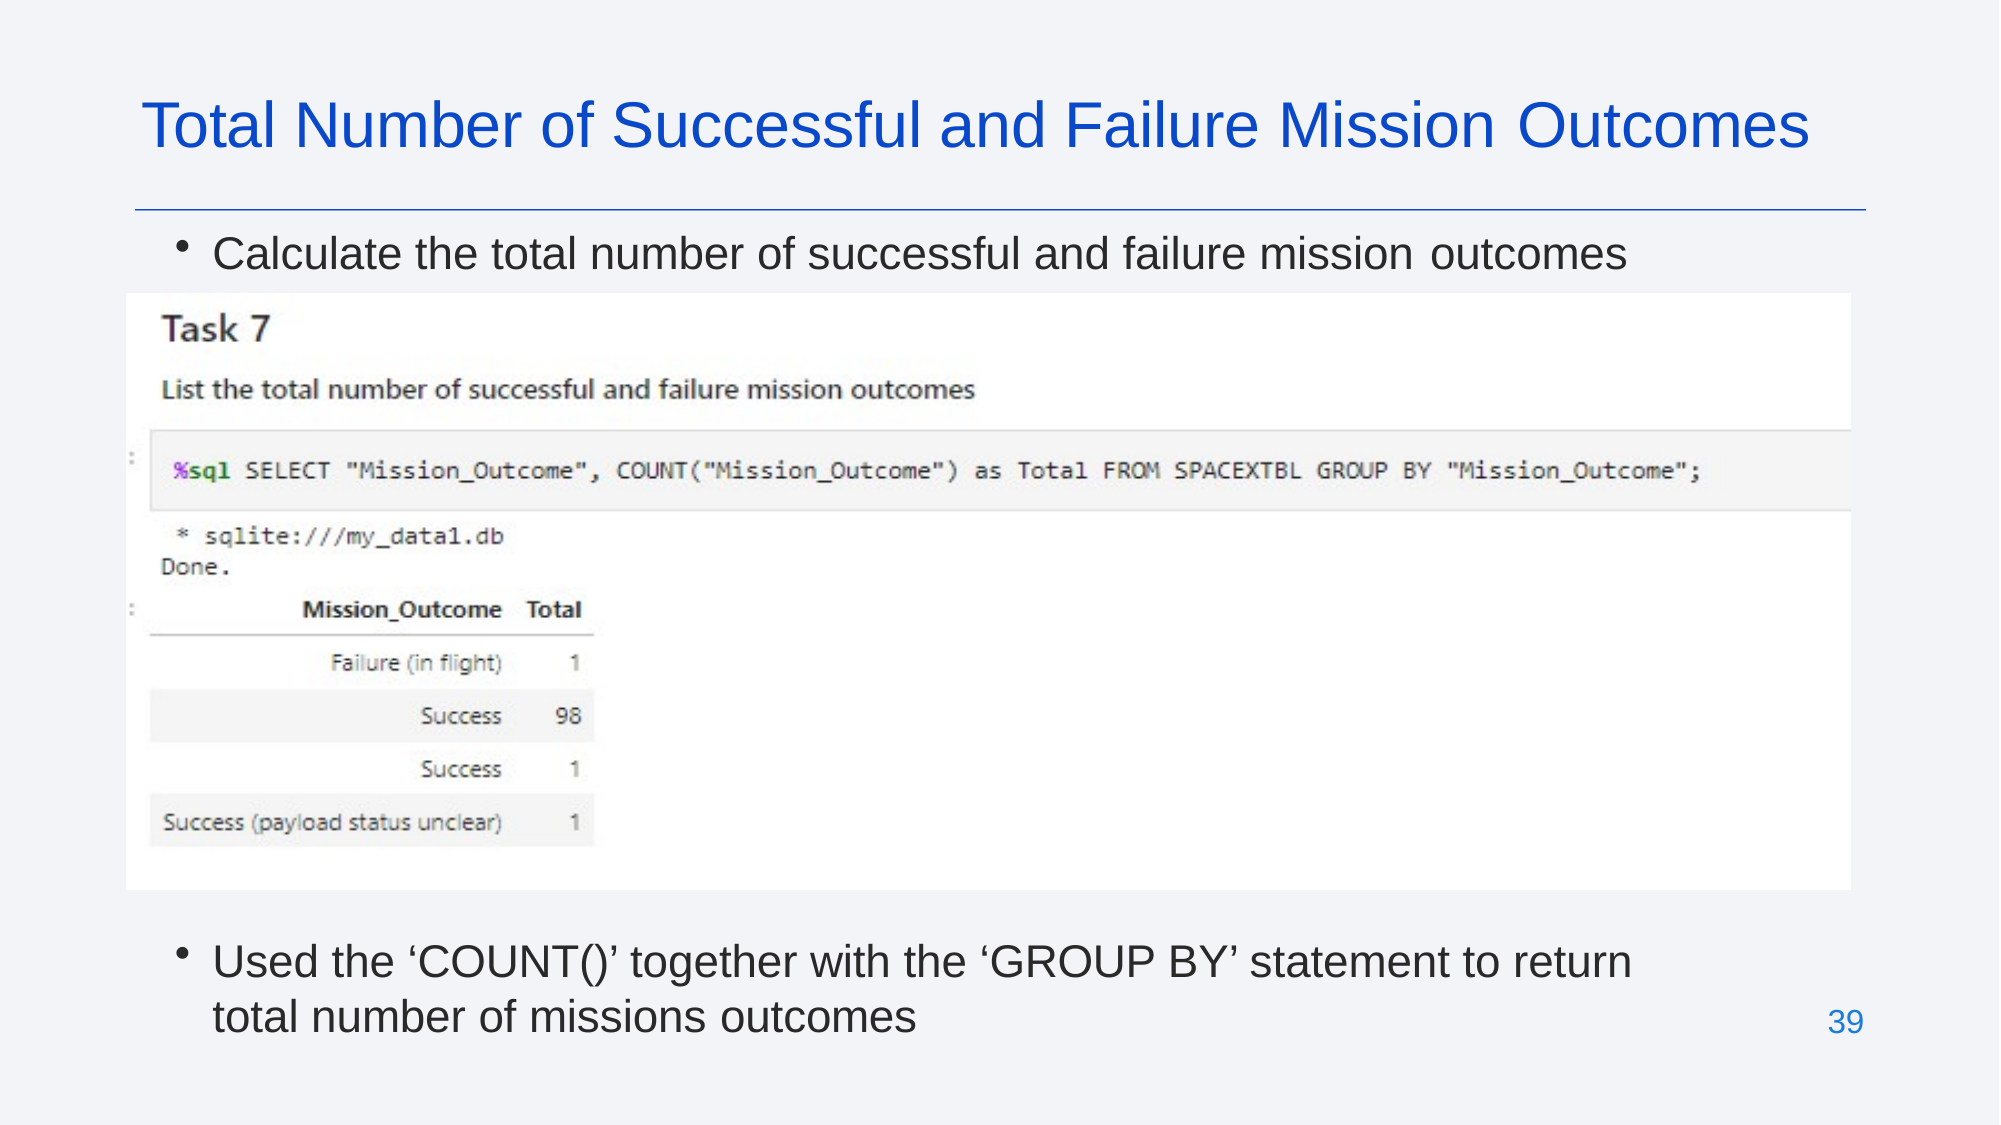

# Total Number of Successful and Failure Mission Outcomes
Calculate the total number of successful and failure mission outcomes

Used the ‘COUNT()’ together with the ‘GROUP BY’ statement to return  total number of missions outcomes
39